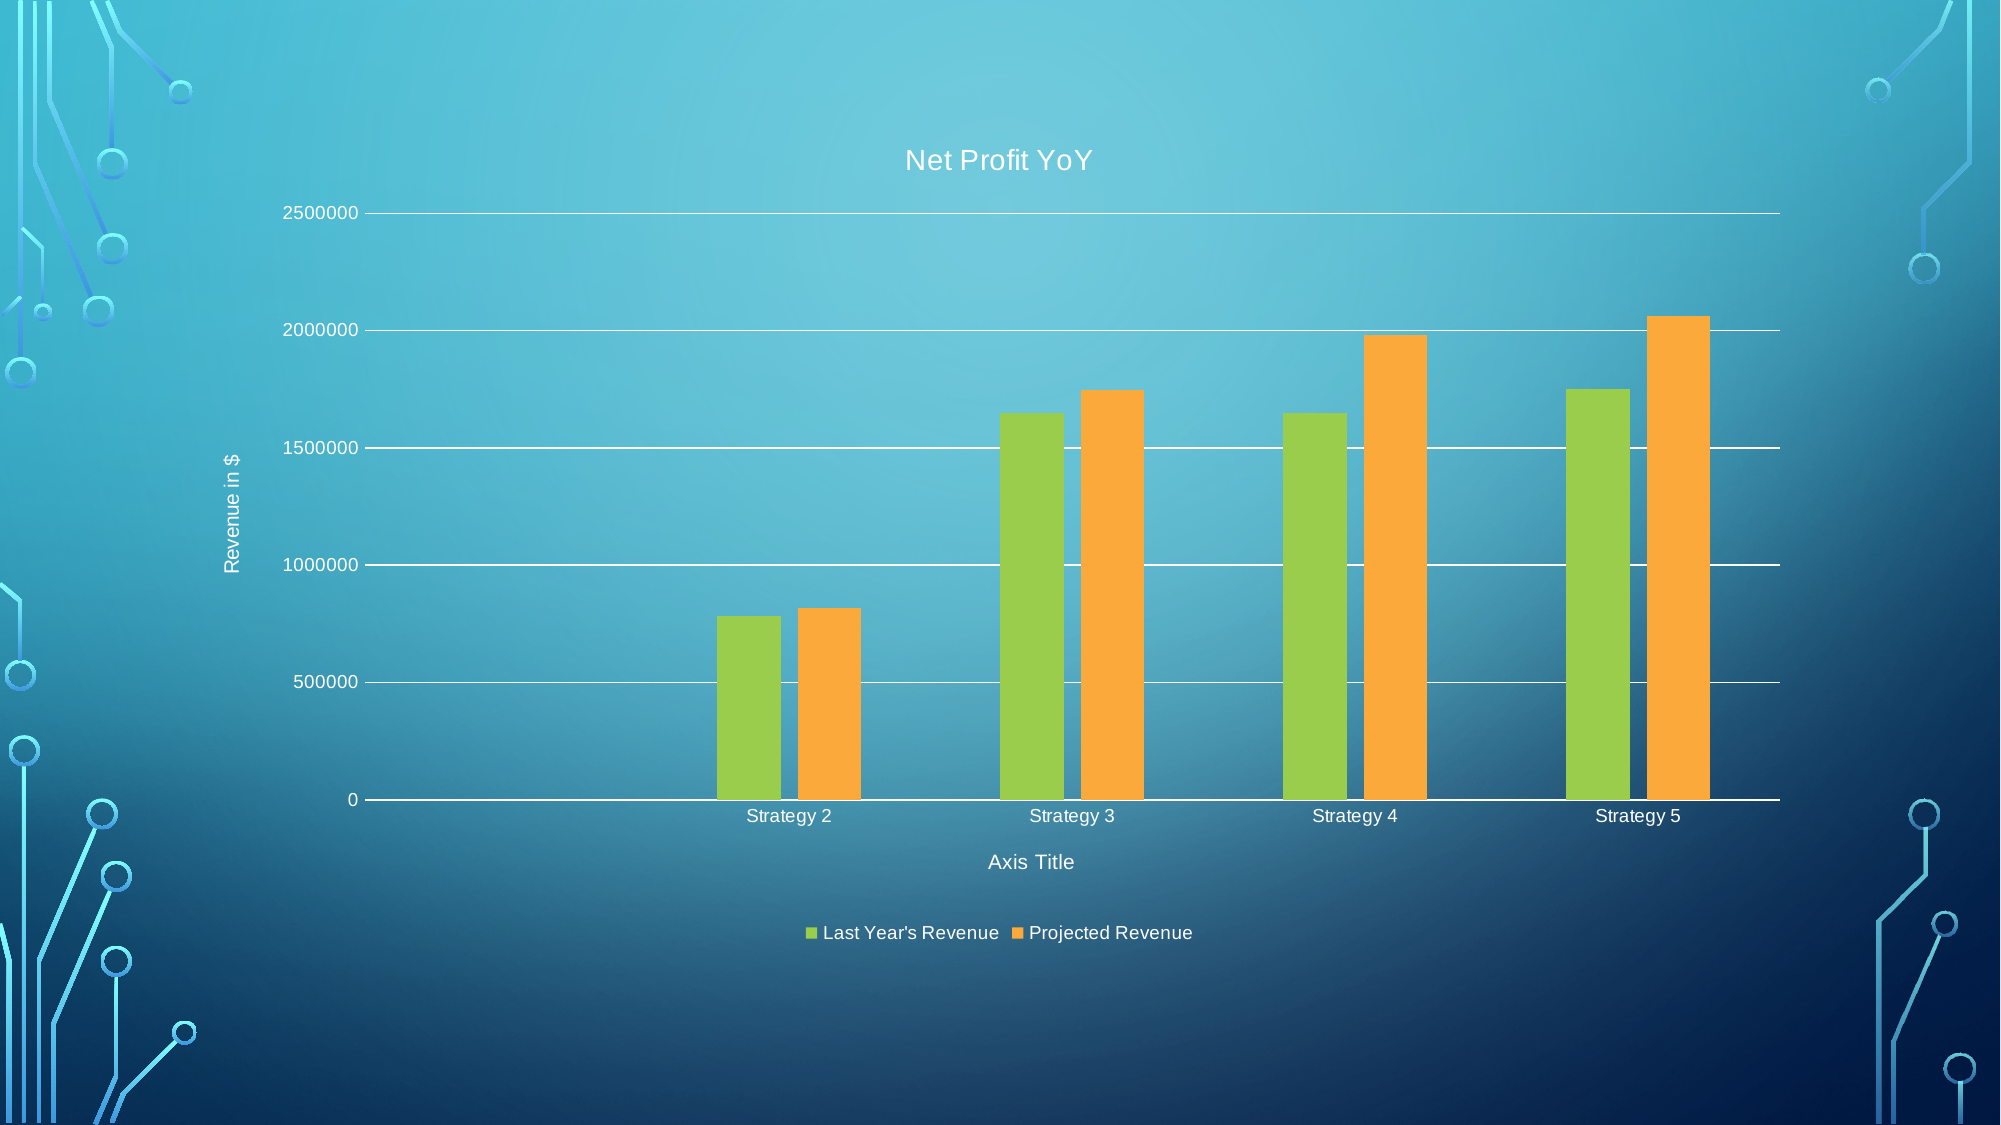

### Chart: Net Profit YoY

| Category | Last Year's Revenue | Projected Revenue |
|---|---|---|
|  | None | None |
| Strategy 2 | 782532.0 | 819612.0 |
| Strategy 3 | 1651162.0 | 1747416.0 |
| Strategy 4 | 1651162.0 | 1982316.0 |
| Strategy 5 | 1749300.0 | 2061624.0 |